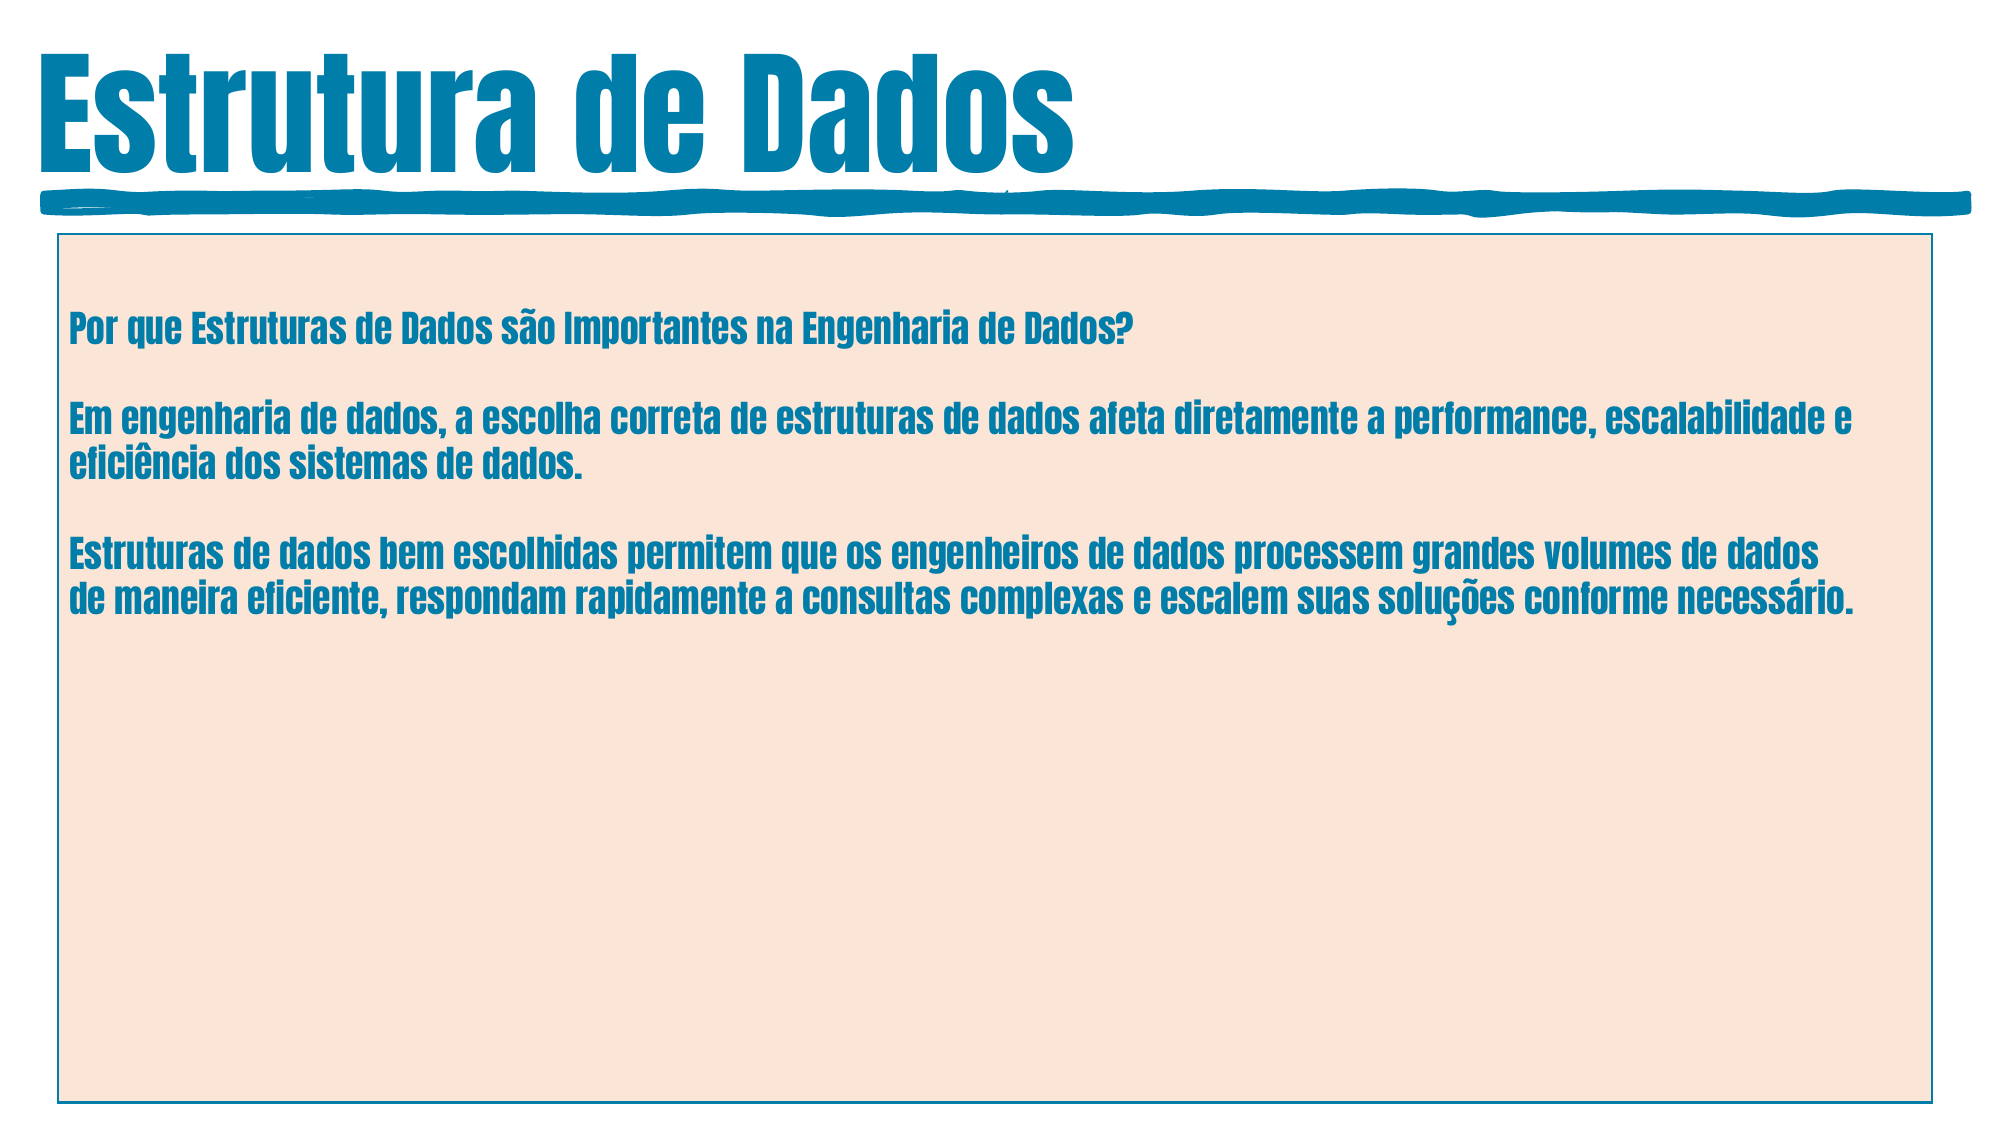

Estrutura de Dados
‘

Por que Estruturas de Dados são Importantes na Engenharia de Dados?

Em engenharia de dados, a escolha correta de estruturas de dados afeta diretamente a performance, escalabilidade e eficiência dos sistemas de dados.

Estruturas de dados bem escolhidas permitem que os engenheiros de dados processem grandes volumes de dados de maneira eficiente, respondam rapidamente a consultas complexas e escalem suas soluções conforme necessário.